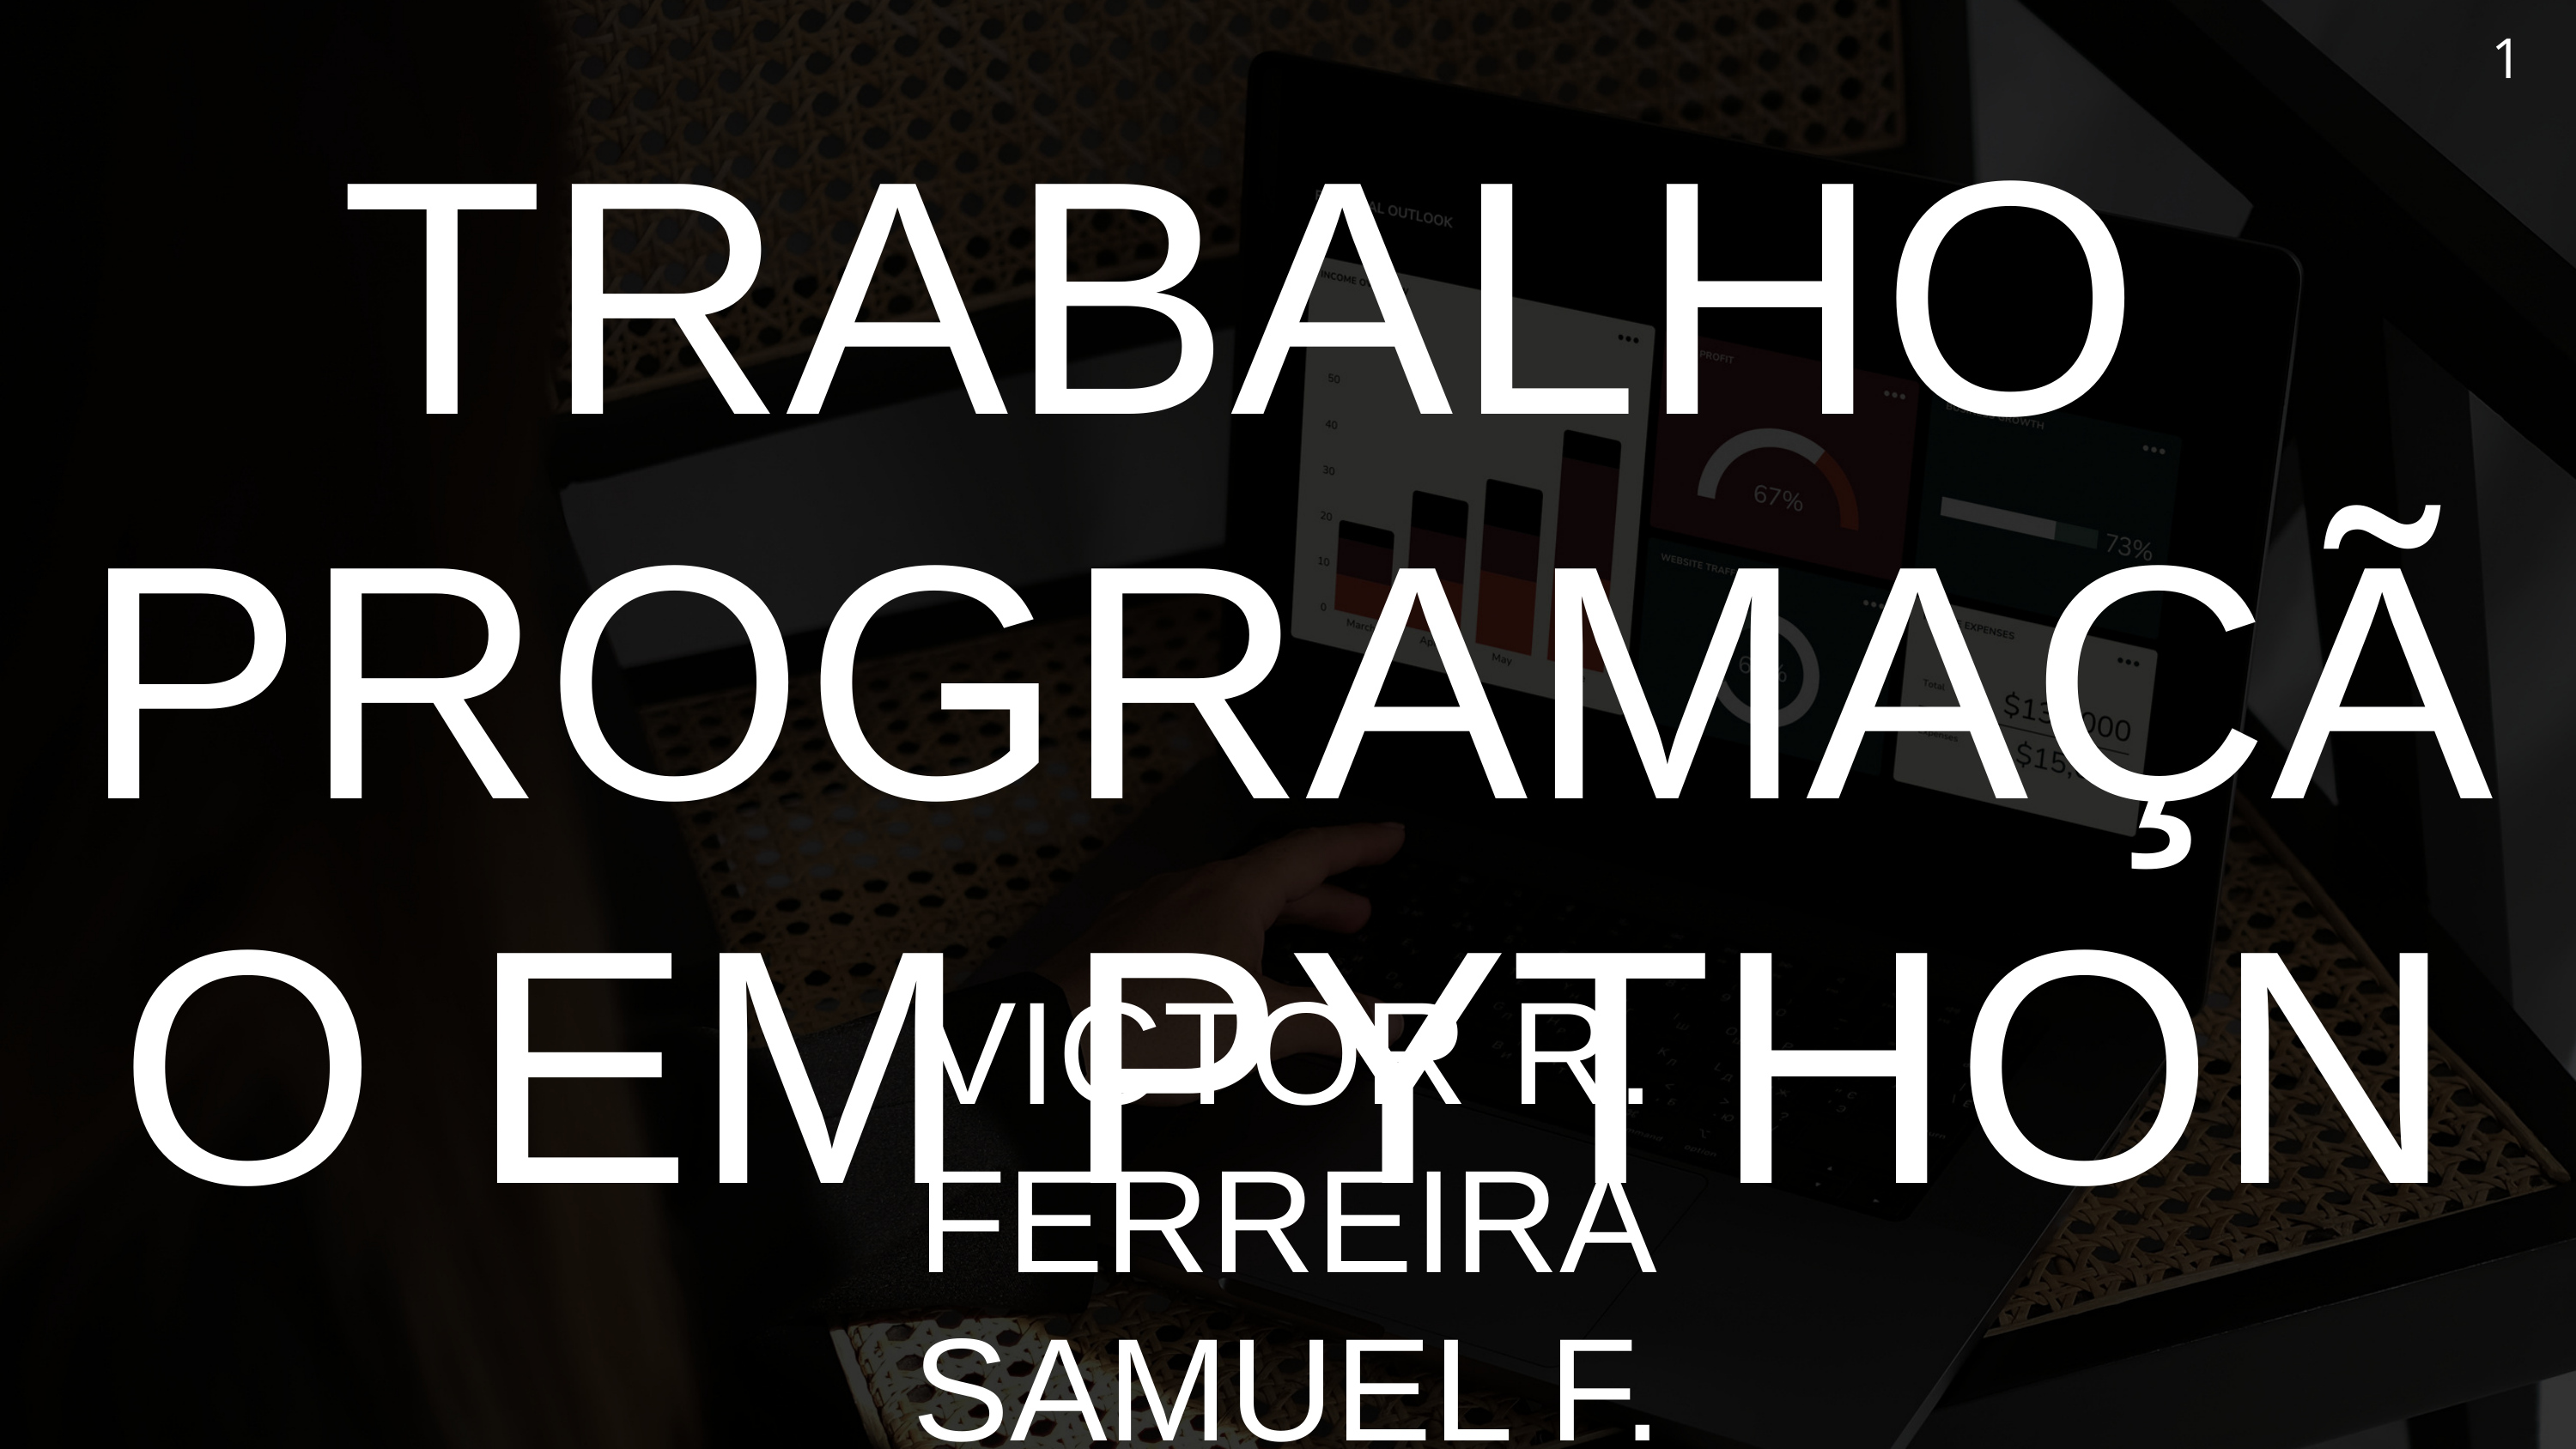

1
TRABALHO
PROGRAMAÇÃO EM PYTHON
VICTOR R. FERREIRA​
SAMUEL F. MENDES